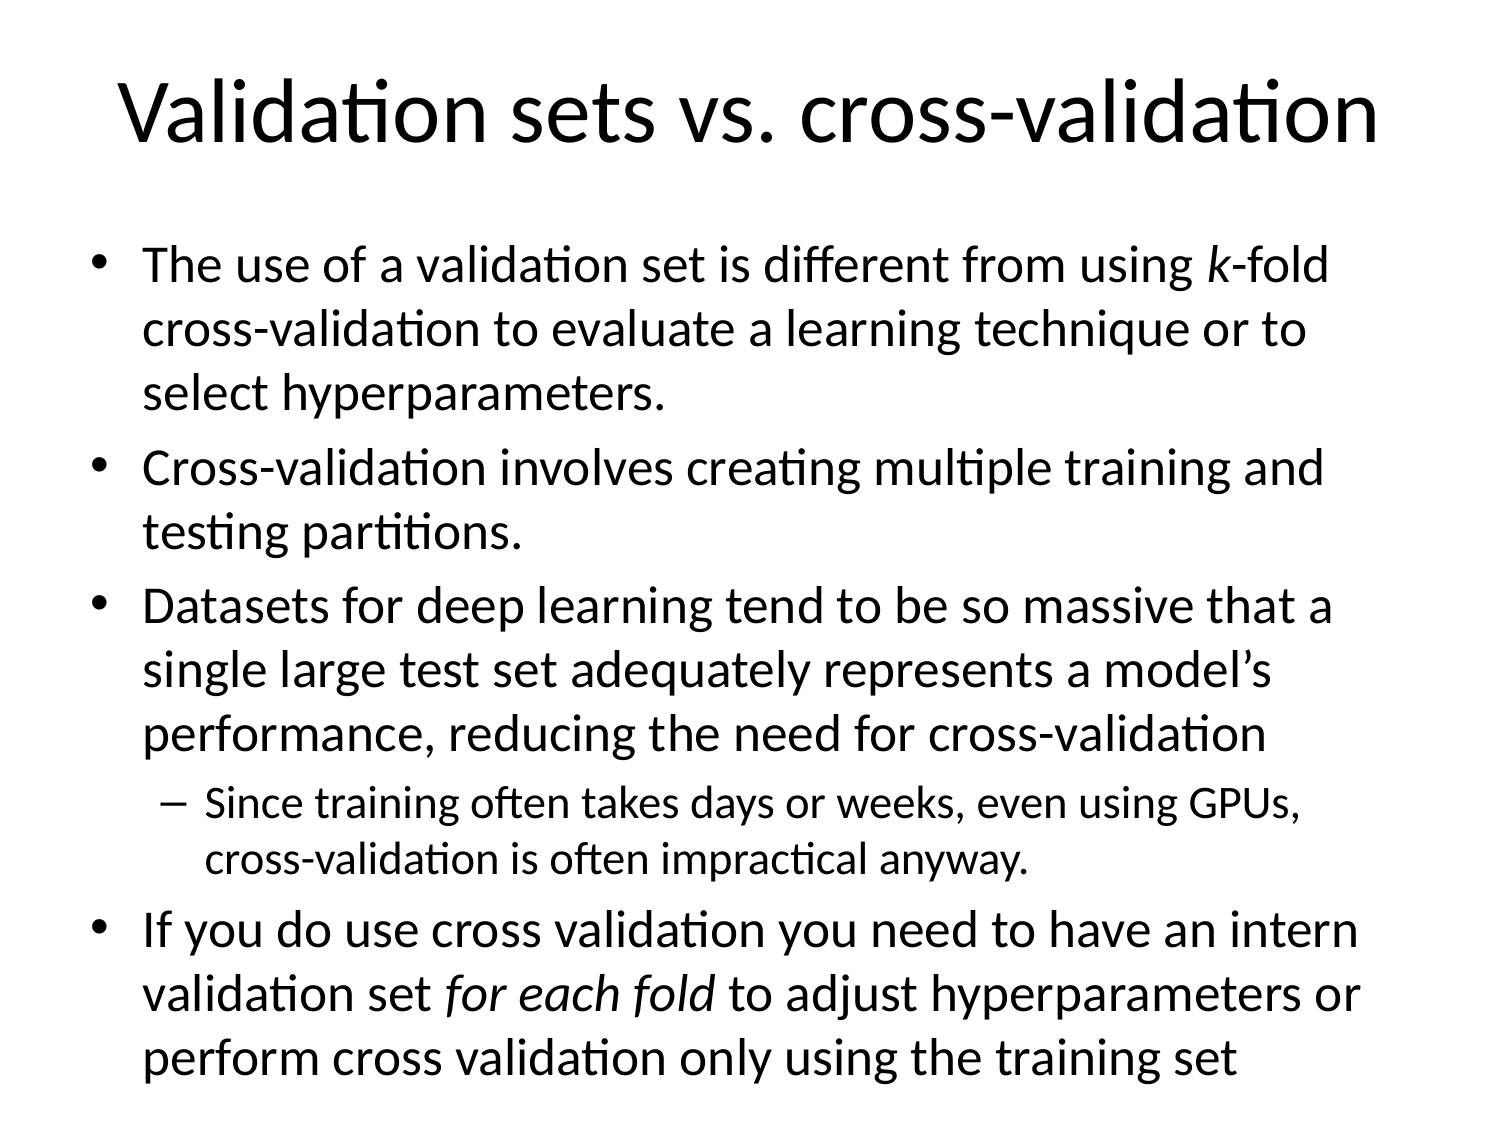

# Validation sets vs. cross-validation
The use of a validation set is different from using k-fold cross-validation to evaluate a learning technique or to select hyperparameters.
Cross-validation involves creating multiple training and testing partitions.
Datasets for deep learning tend to be so massive that a single large test set adequately represents a model’s performance, reducing the need for cross-validation
Since training often takes days or weeks, even using GPUs, cross-validation is often impractical anyway.
If you do use cross validation you need to have an intern validation set for each fold to adjust hyperparameters or perform cross validation only using the training set